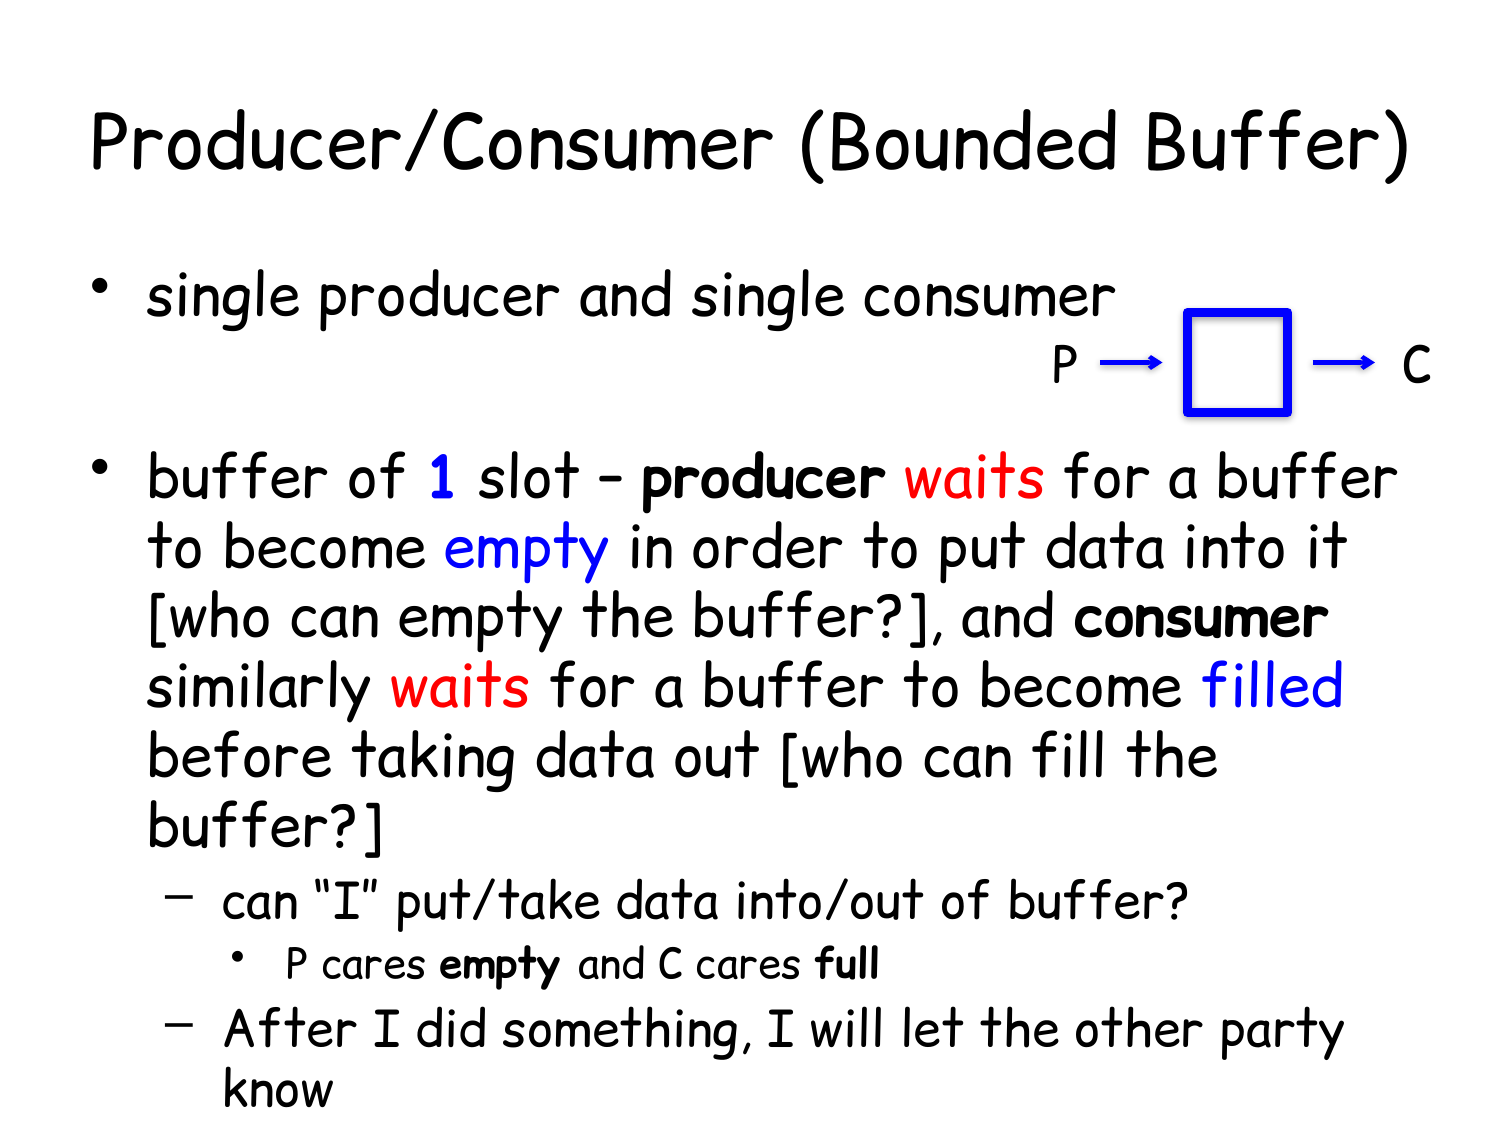

# Producer/Consumer (Bounded Buffer)
single producer and single consumer

buffer of 1 slot – producer waits for a buffer to become empty in order to put data into it [who can empty the buffer?], and consumer similarly waits for a buffer to become filled before taking data out [who can fill the buffer?]
can “I” put/take data into/out of buffer?
P cares empty and C cares full
After I did something, I will let the other party know

P
C